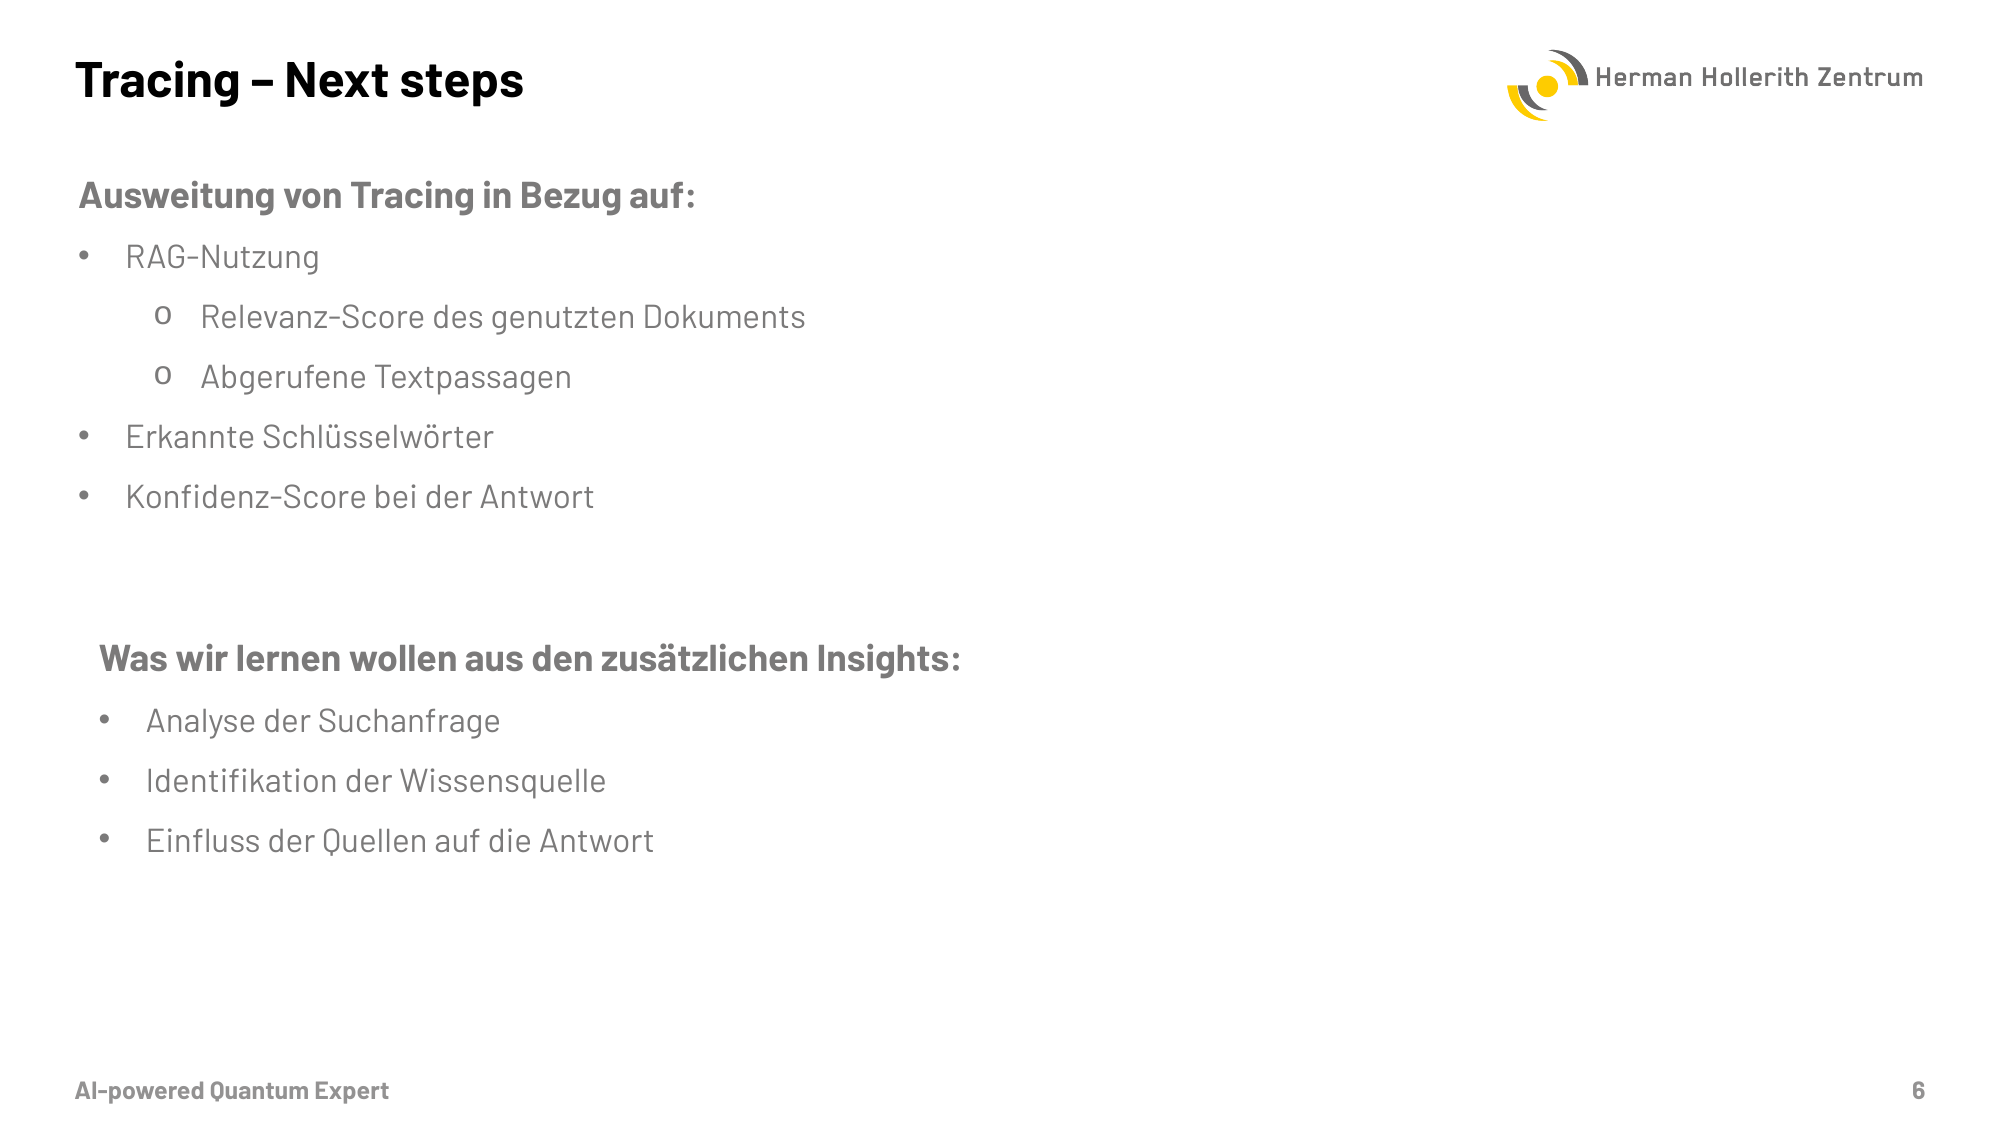

# Tracing – Next steps
Ausweitung von Tracing in Bezug auf:
RAG-Nutzung
Relevanz-Score des genutzten Dokuments
Abgerufene Textpassagen
Erkannte Schlüsselwörter
Konfidenz-Score bei der Antwort

Was wir lernen wollen aus den zusätzlichen Insights:
Analyse der Suchanfrage
Identifikation der Wissensquelle
Einfluss der Quellen auf die Antwort

AI-powered Quantum Expert
6